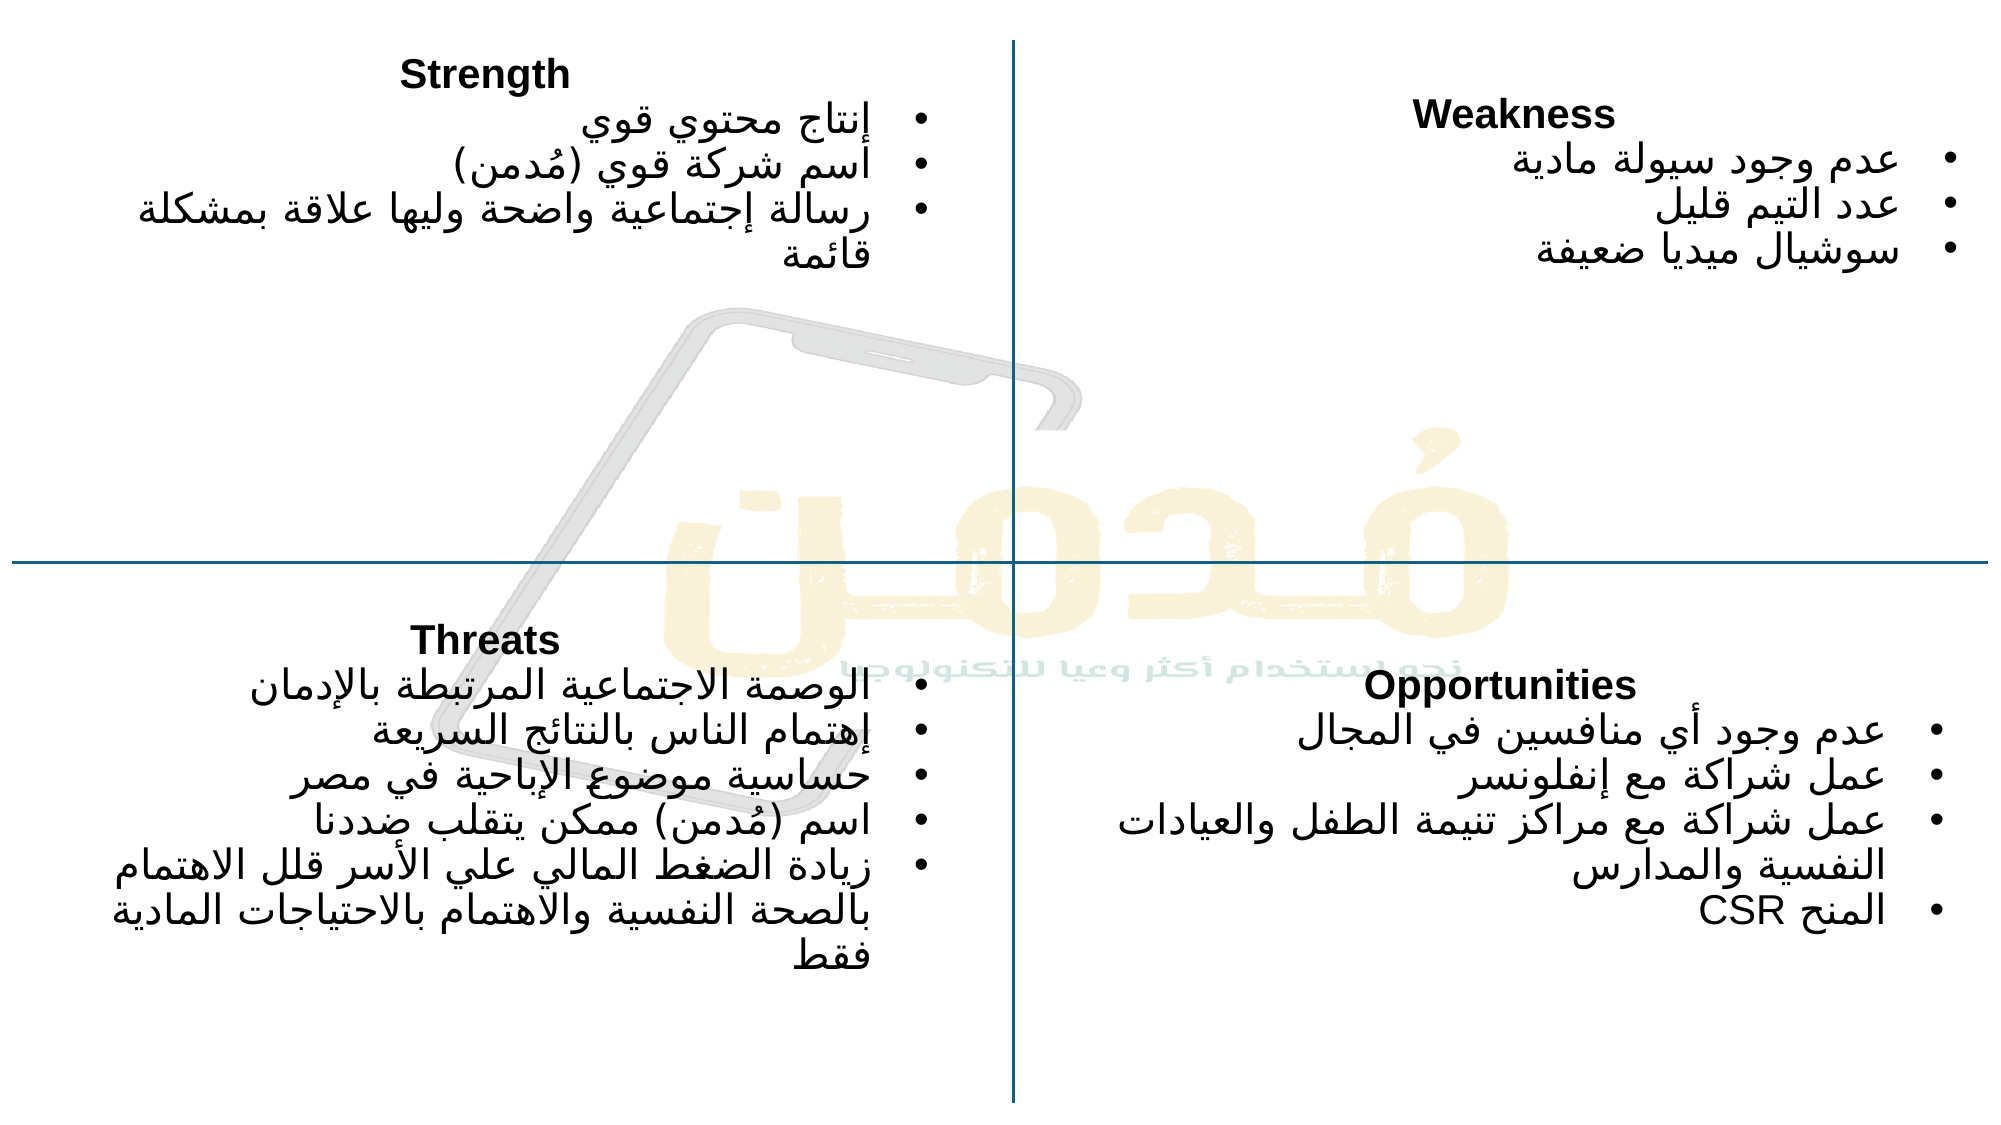

Strength
إنتاج محتوي قوي
اسم شركة قوي (مُدمن)
رسالة إجتماعية واضحة وليها علاقة بمشكلة قائمة
Weakness
عدم وجود سيولة مادية
عدد التيم قليل
سوشيال ميديا ضعيفة
Threats
الوصمة الاجتماعية المرتبطة بالإدمان
إهتمام الناس بالنتائج السريعة
حساسية موضوع الإباحية في مصر
اسم (مُدمن) ممكن يتقلب ضددنا
زيادة الضغط المالي علي الأسر قلل الاهتمام بالصحة النفسية والاهتمام بالاحتياجات المادية فقط
Opportunities
عدم وجود أي منافسين في المجال
عمل شراكة مع إنفلونسر
عمل شراكة مع مراكز تنيمة الطفل والعيادات النفسية والمدارس
المنح CSR